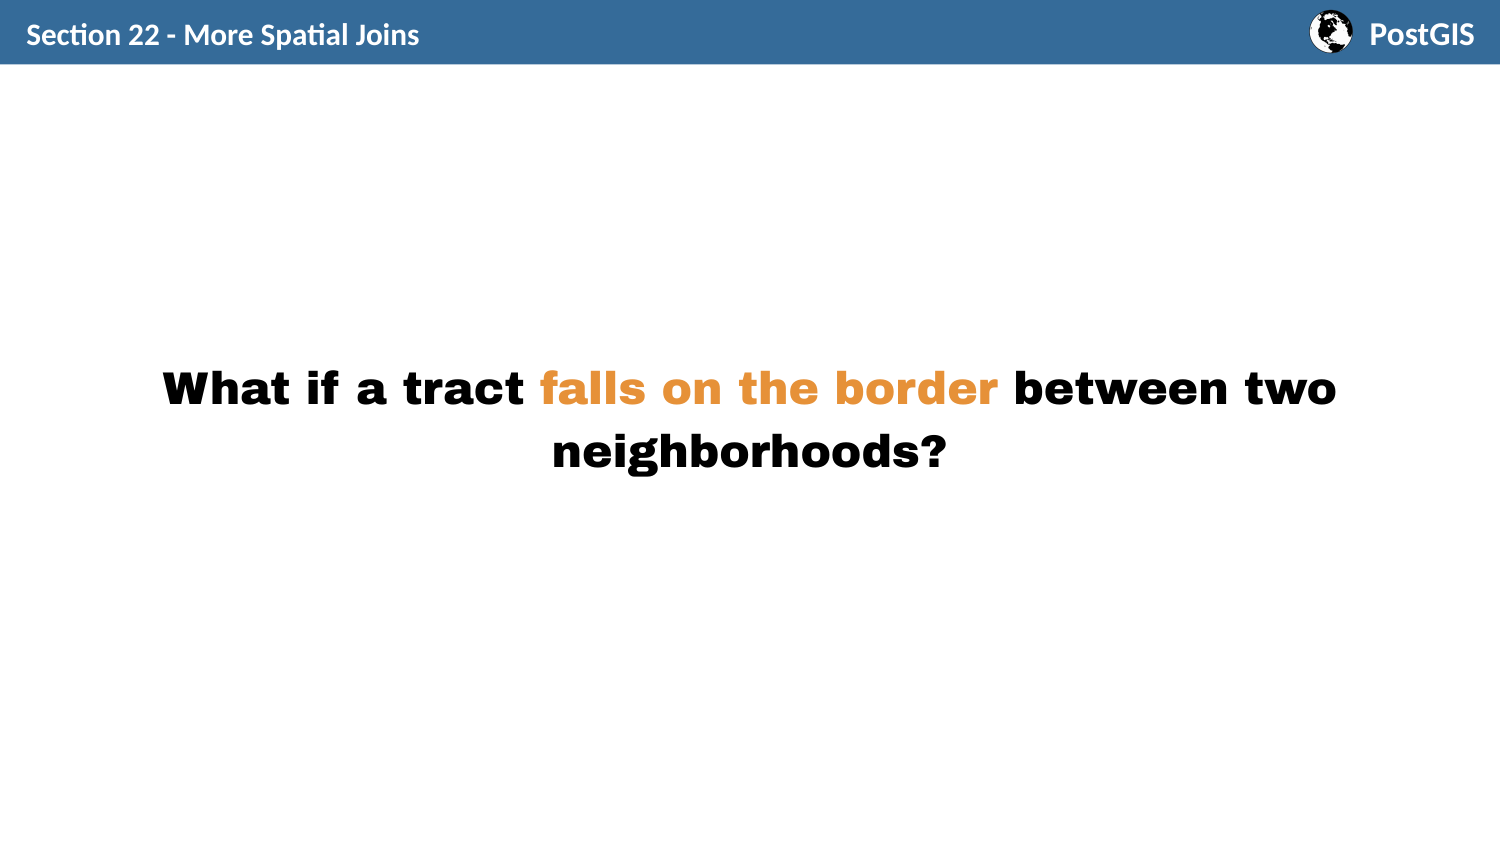

Section 22 - More Spatial Joins
What if a tract falls on the border between two neighborhoods?